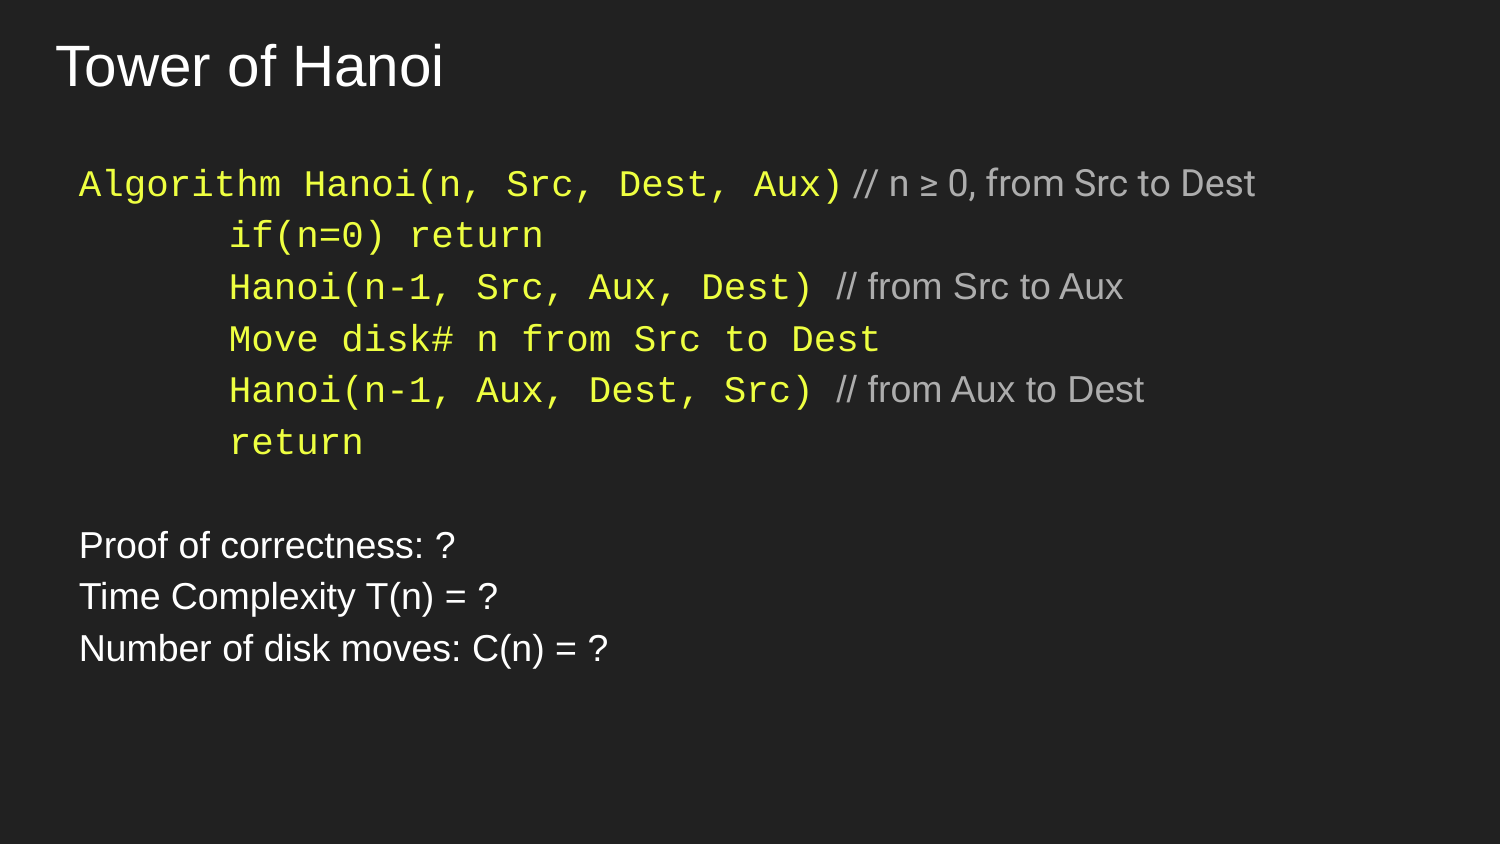

# Tower of Hanoi
Algorithm Hanoi(n, Src, Dest, Aux) // n ≥ 0, from Src to Dest
	if(n=0) return
	Hanoi(n-1, Src, Aux, Dest) // from Src to Aux
	Move disk# n from Src to Dest
	Hanoi(n-1, Aux, Dest, Src) // from Aux to Dest
	return

Proof of correctness: ?
Time Complexity T(n) = ?
Number of disk moves: C(n) = ?